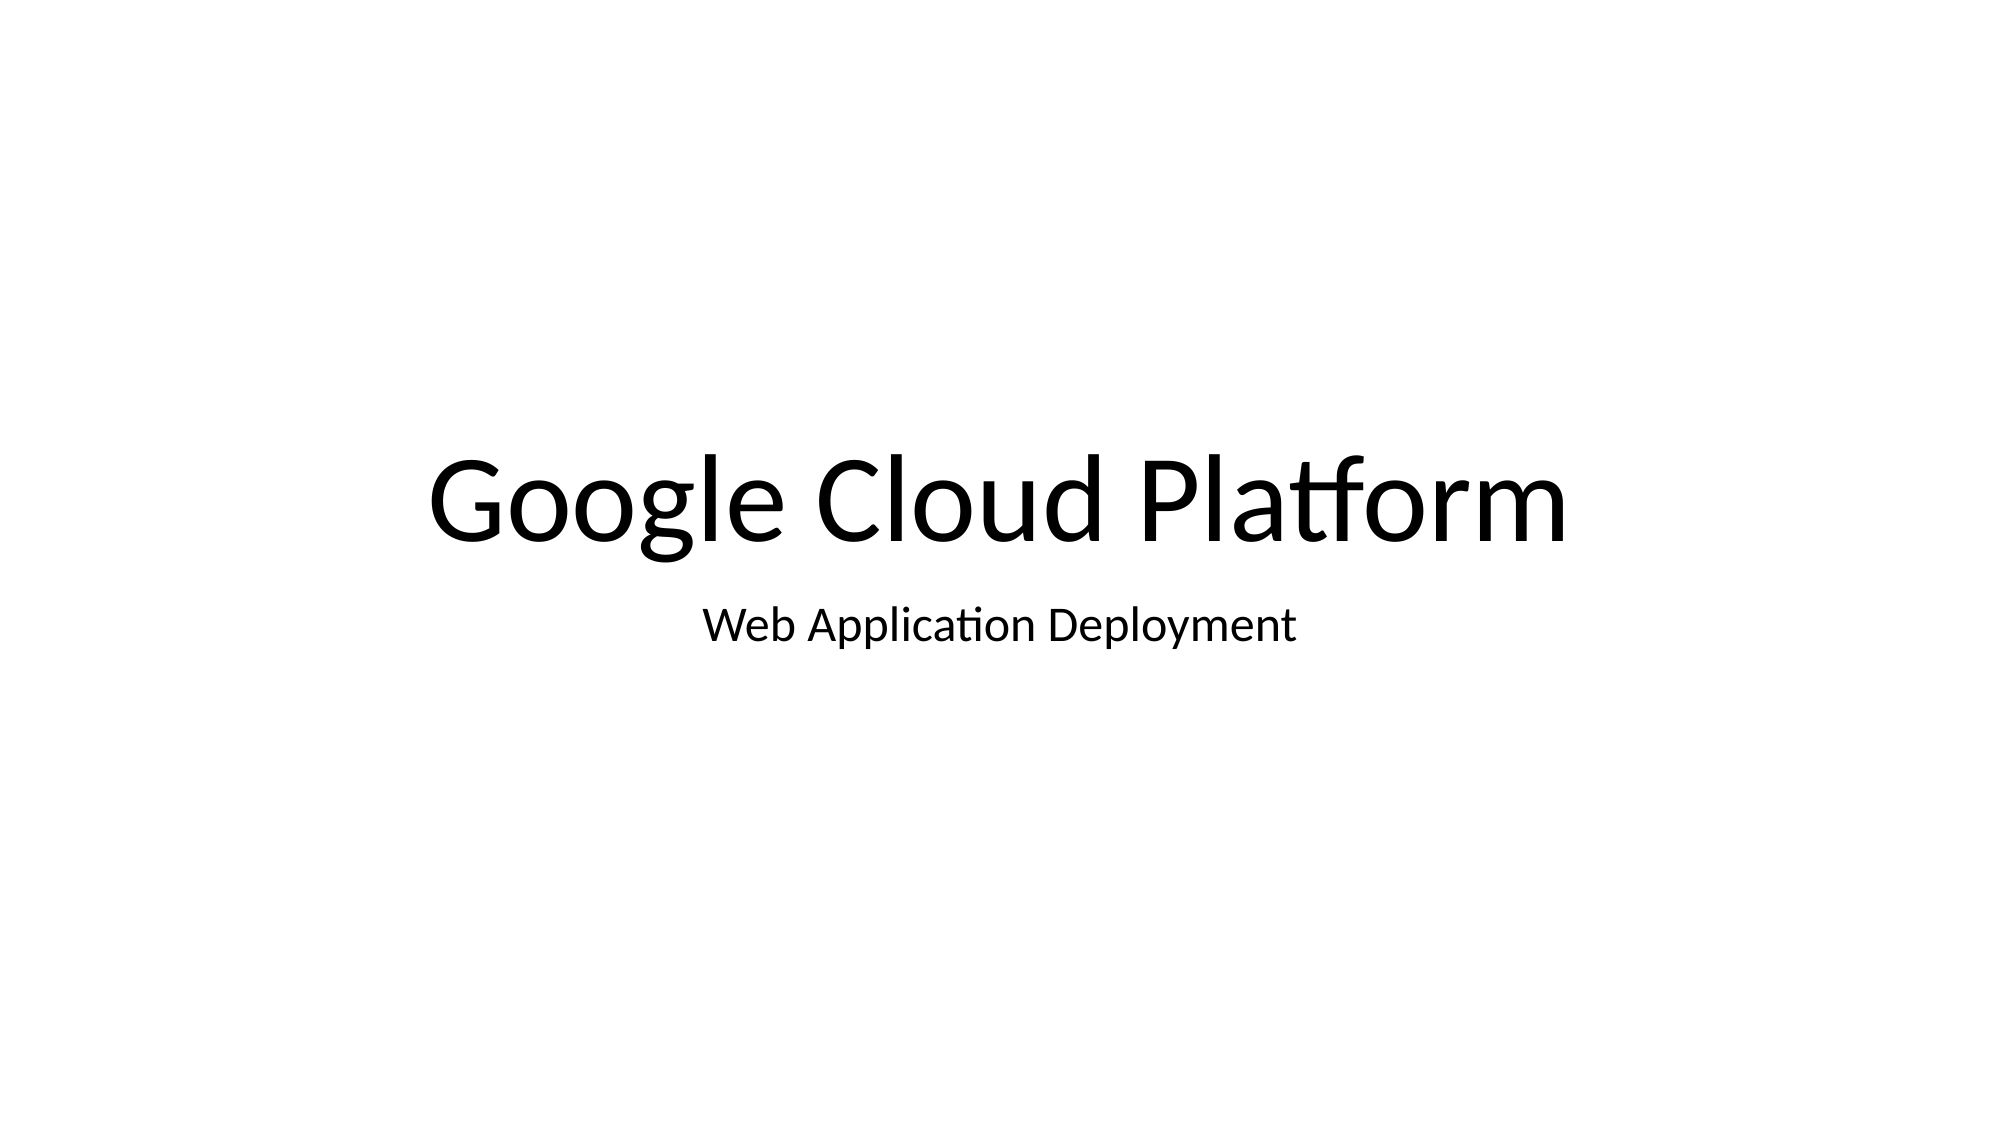

# Google Cloud Platform
Web Application Deployment